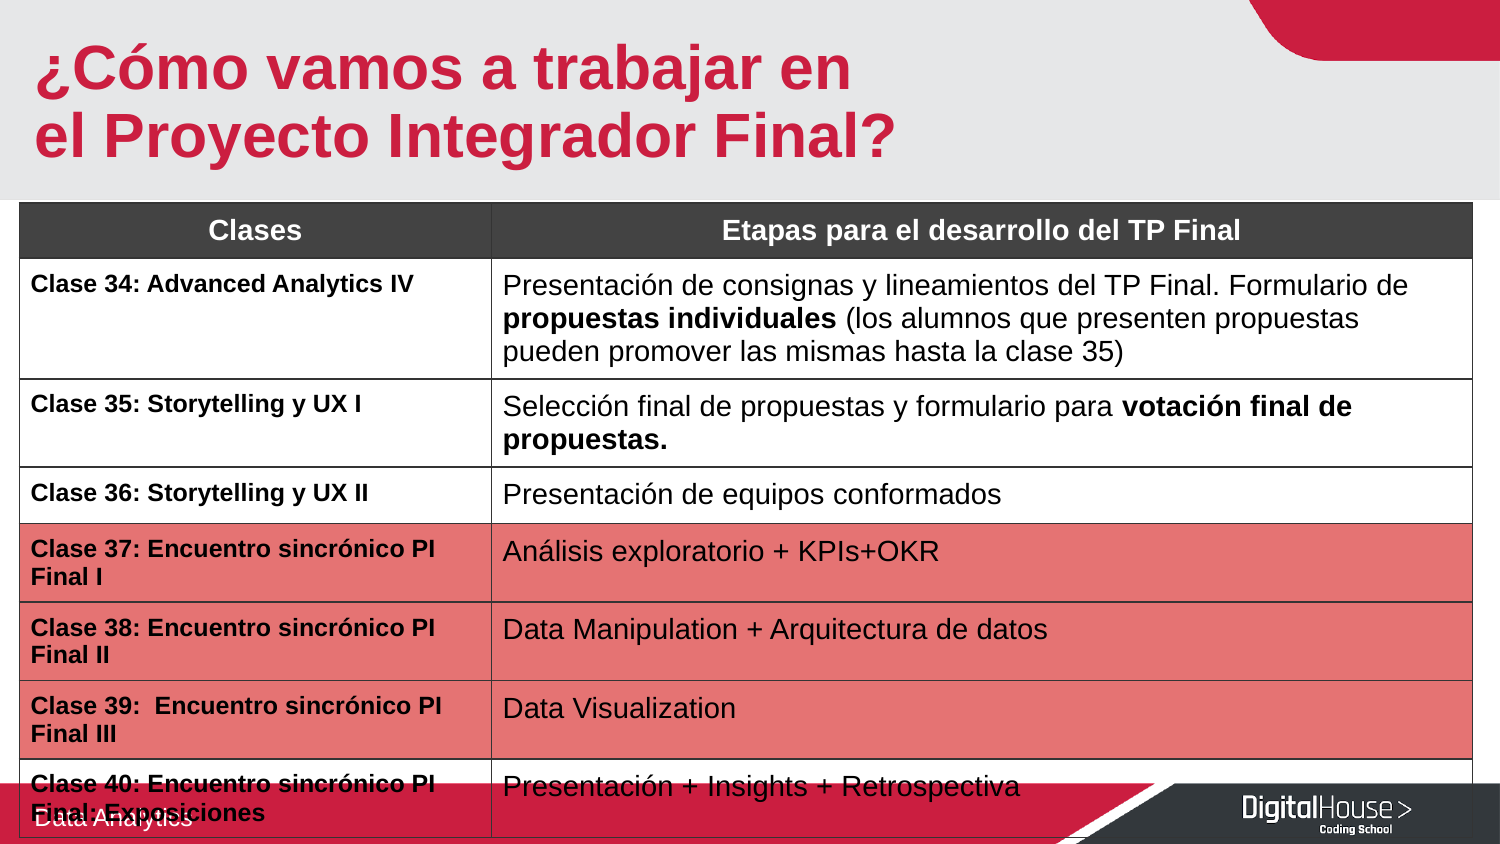

# ¿Cómo vamos a trabajar en
el Proyecto Integrador Final?
| Clases | Etapas para el desarrollo del TP Final |
| --- | --- |
| Clase 34: Advanced Analytics IV | Presentación de consignas y lineamientos del TP Final. Formulario de propuestas individuales (los alumnos que presenten propuestas pueden promover las mismas hasta la clase 35) |
| Clase 35: Storytelling y UX I | Selección final de propuestas y formulario para votación final de propuestas. |
| Clase 36: Storytelling y UX II | Presentación de equipos conformados |
| Clase 37: Encuentro sincrónico PI Final I | Análisis exploratorio + KPIs+OKR |
| Clase 38: Encuentro sincrónico PI Final II | Data Manipulation + Arquitectura de datos |
| Clase 39: Encuentro sincrónico PI Final III | Data Visualization |
| Clase 40: Encuentro sincrónico PI Final: Exposiciones | Presentación + Insights + Retrospectiva |
Data Analytics